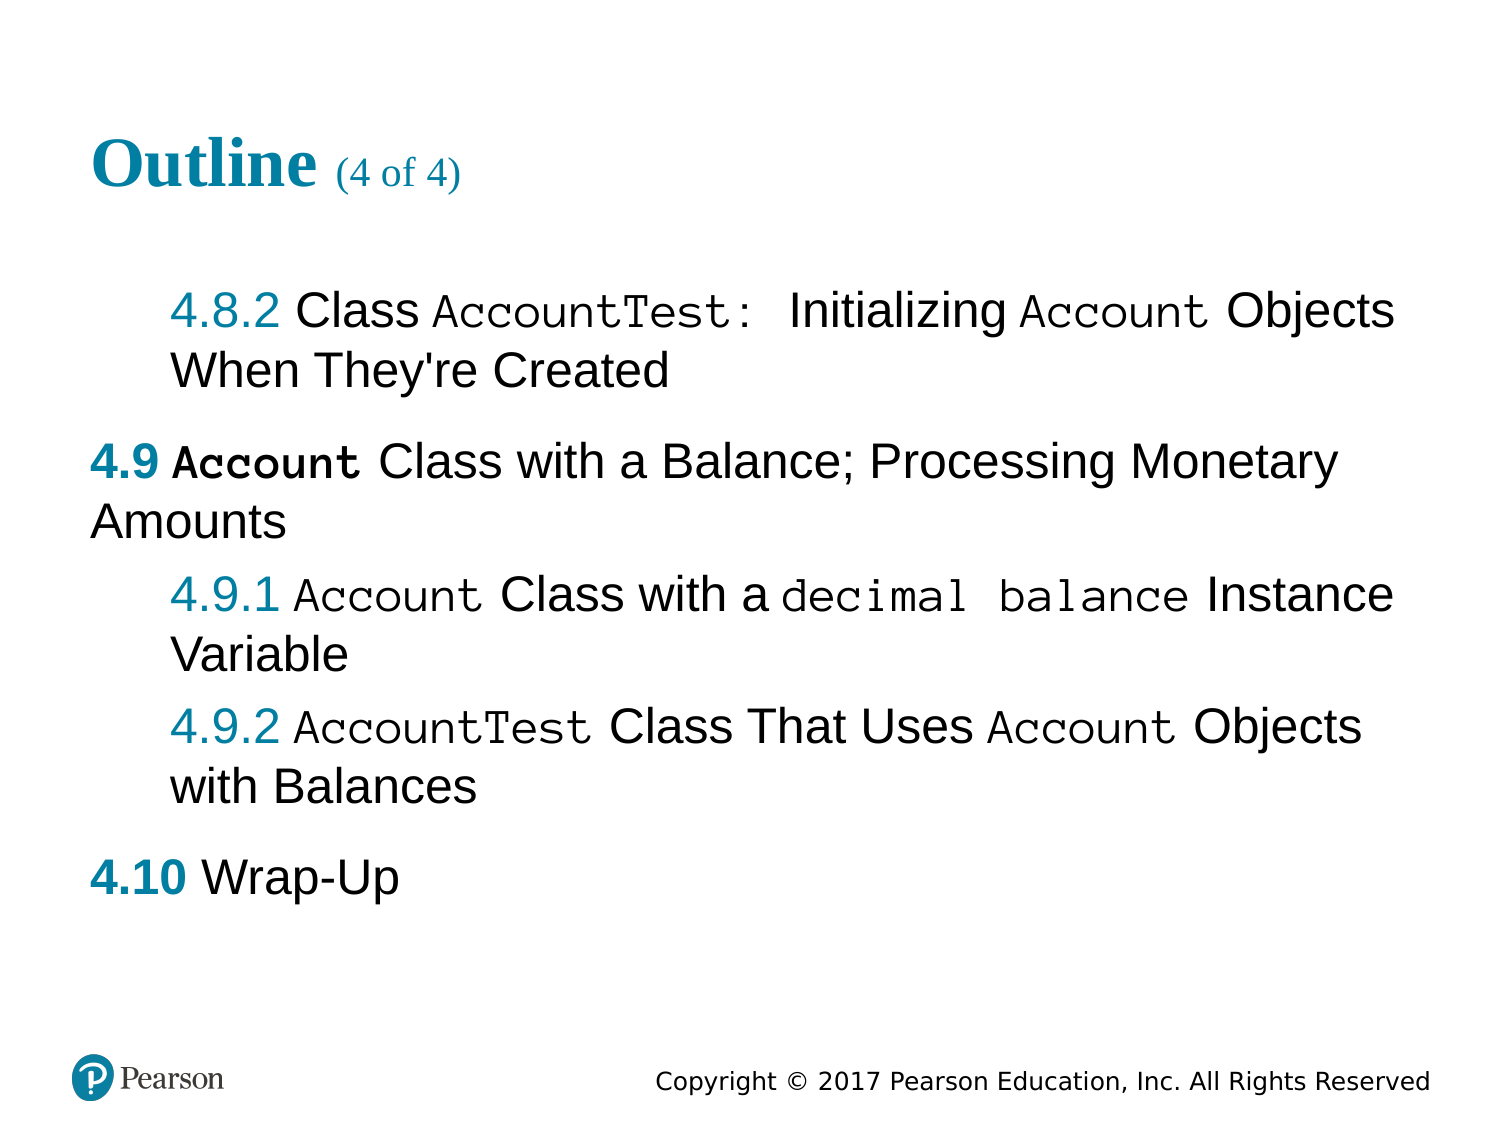

# Outline (4 of 4)
4.8.2 Class AccountTest: Initializing Account Objects When They're Created
4.9 Account Class with a Balance; Processing Monetary Amounts
4.9.1 Account Class with a decimal balance Instance Variable
4.9.2 AccountTest Class That Uses Account Objects with Balances
4.10 Wrap-Up